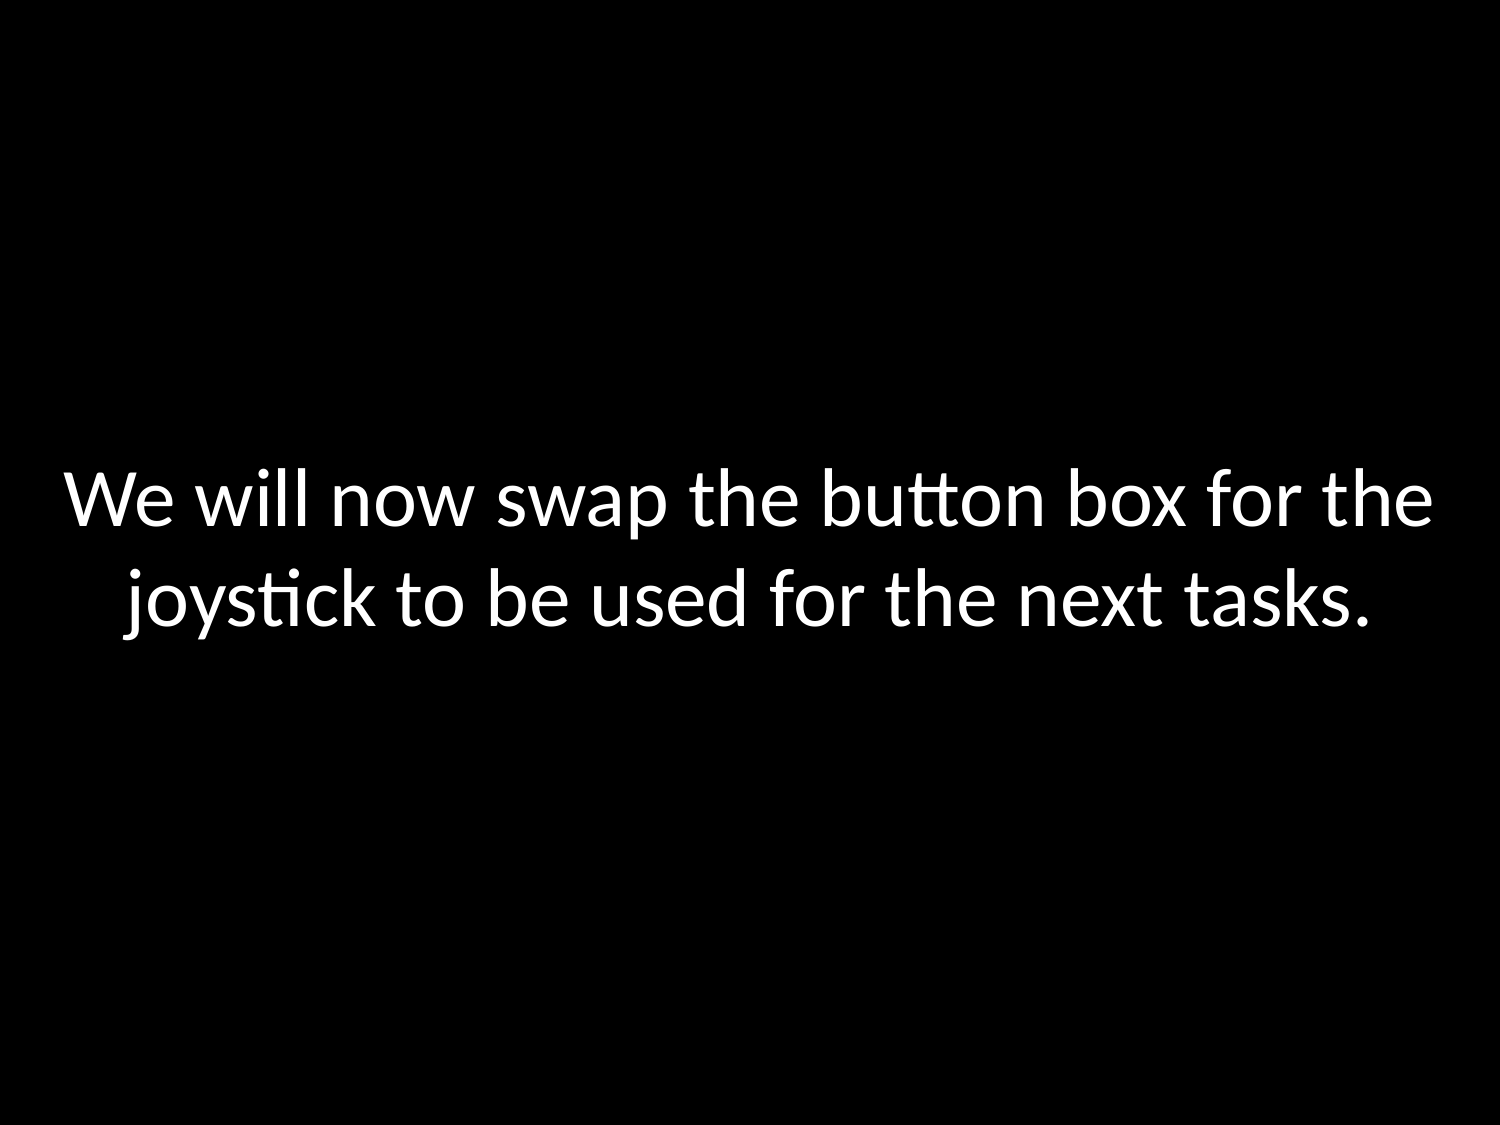

We will now swap the button box for the joystick to be used for the next tasks.